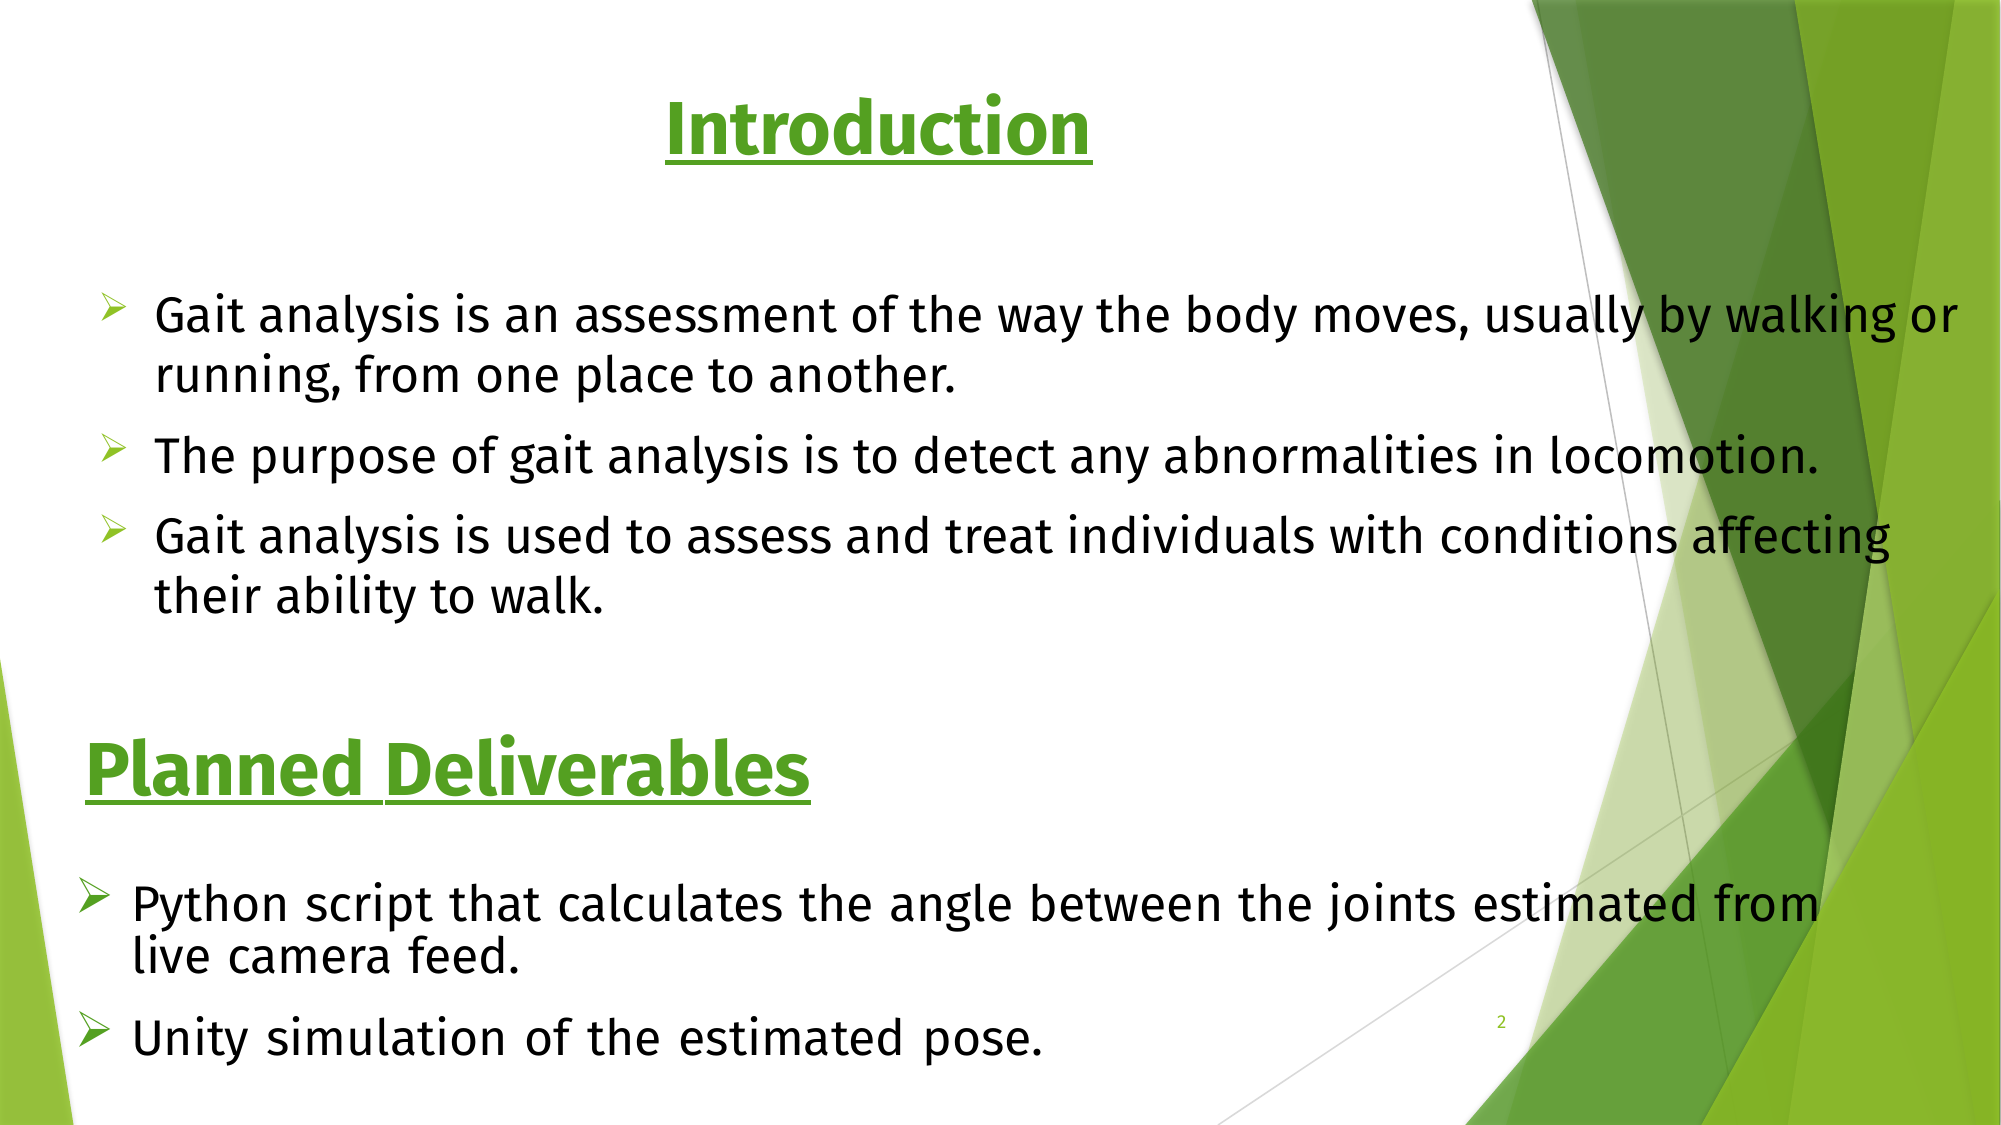

# Introduction
Gait analysis is an assessment of the way the body moves, usually by walking or running, from one place to another.
The purpose of gait analysis is to detect any abnormalities in locomotion.
Gait analysis is used to assess and treat individuals with conditions affecting   their ability to walk.
Planned Deliverables

Python script that calculates the angle between the joints estimated from
	  live camera feed.

Unity simulation of the estimated pose.
2